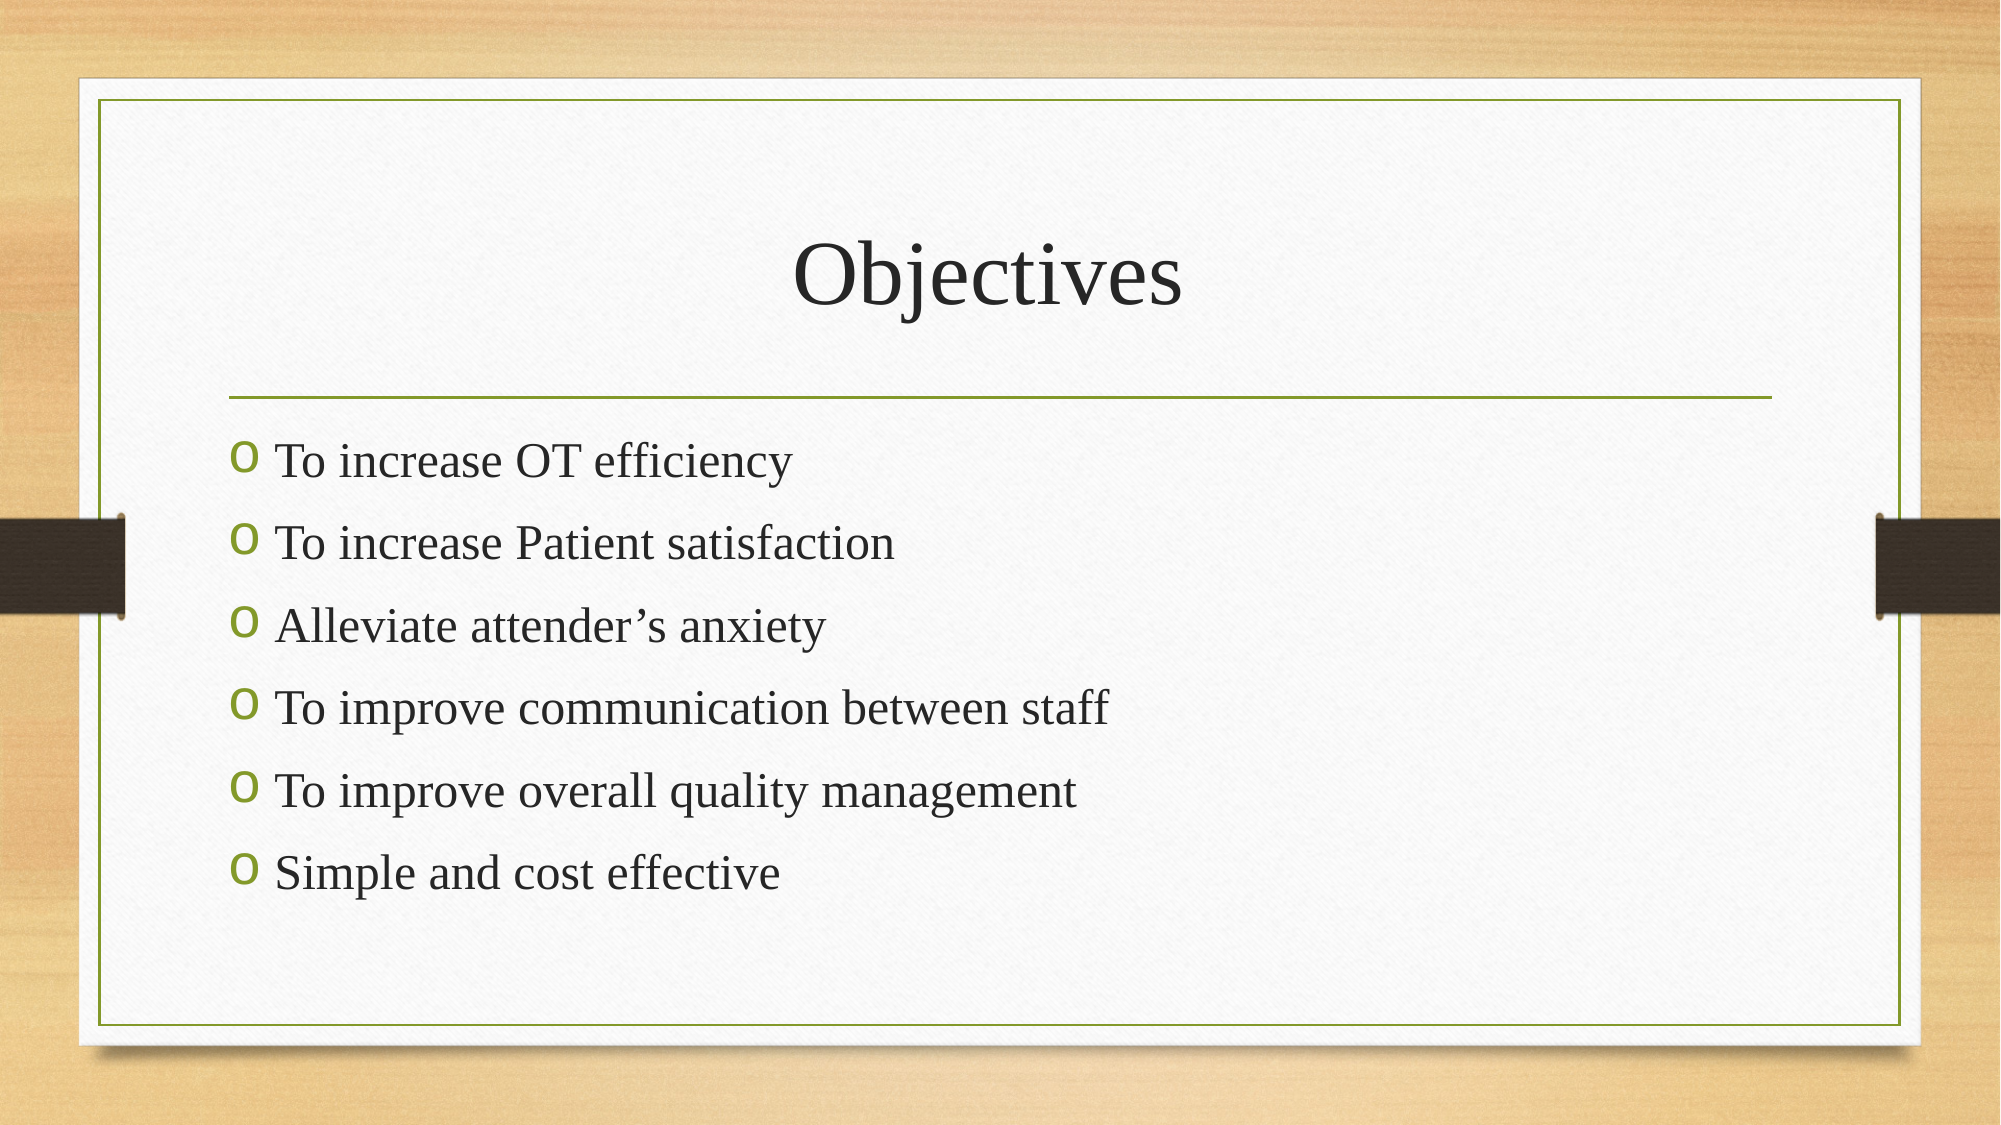

# Objectives
To increase OT efficiency
To increase Patient satisfaction
Alleviate attender’s anxiety
To improve communication between staff
To improve overall quality management
Simple and cost effective